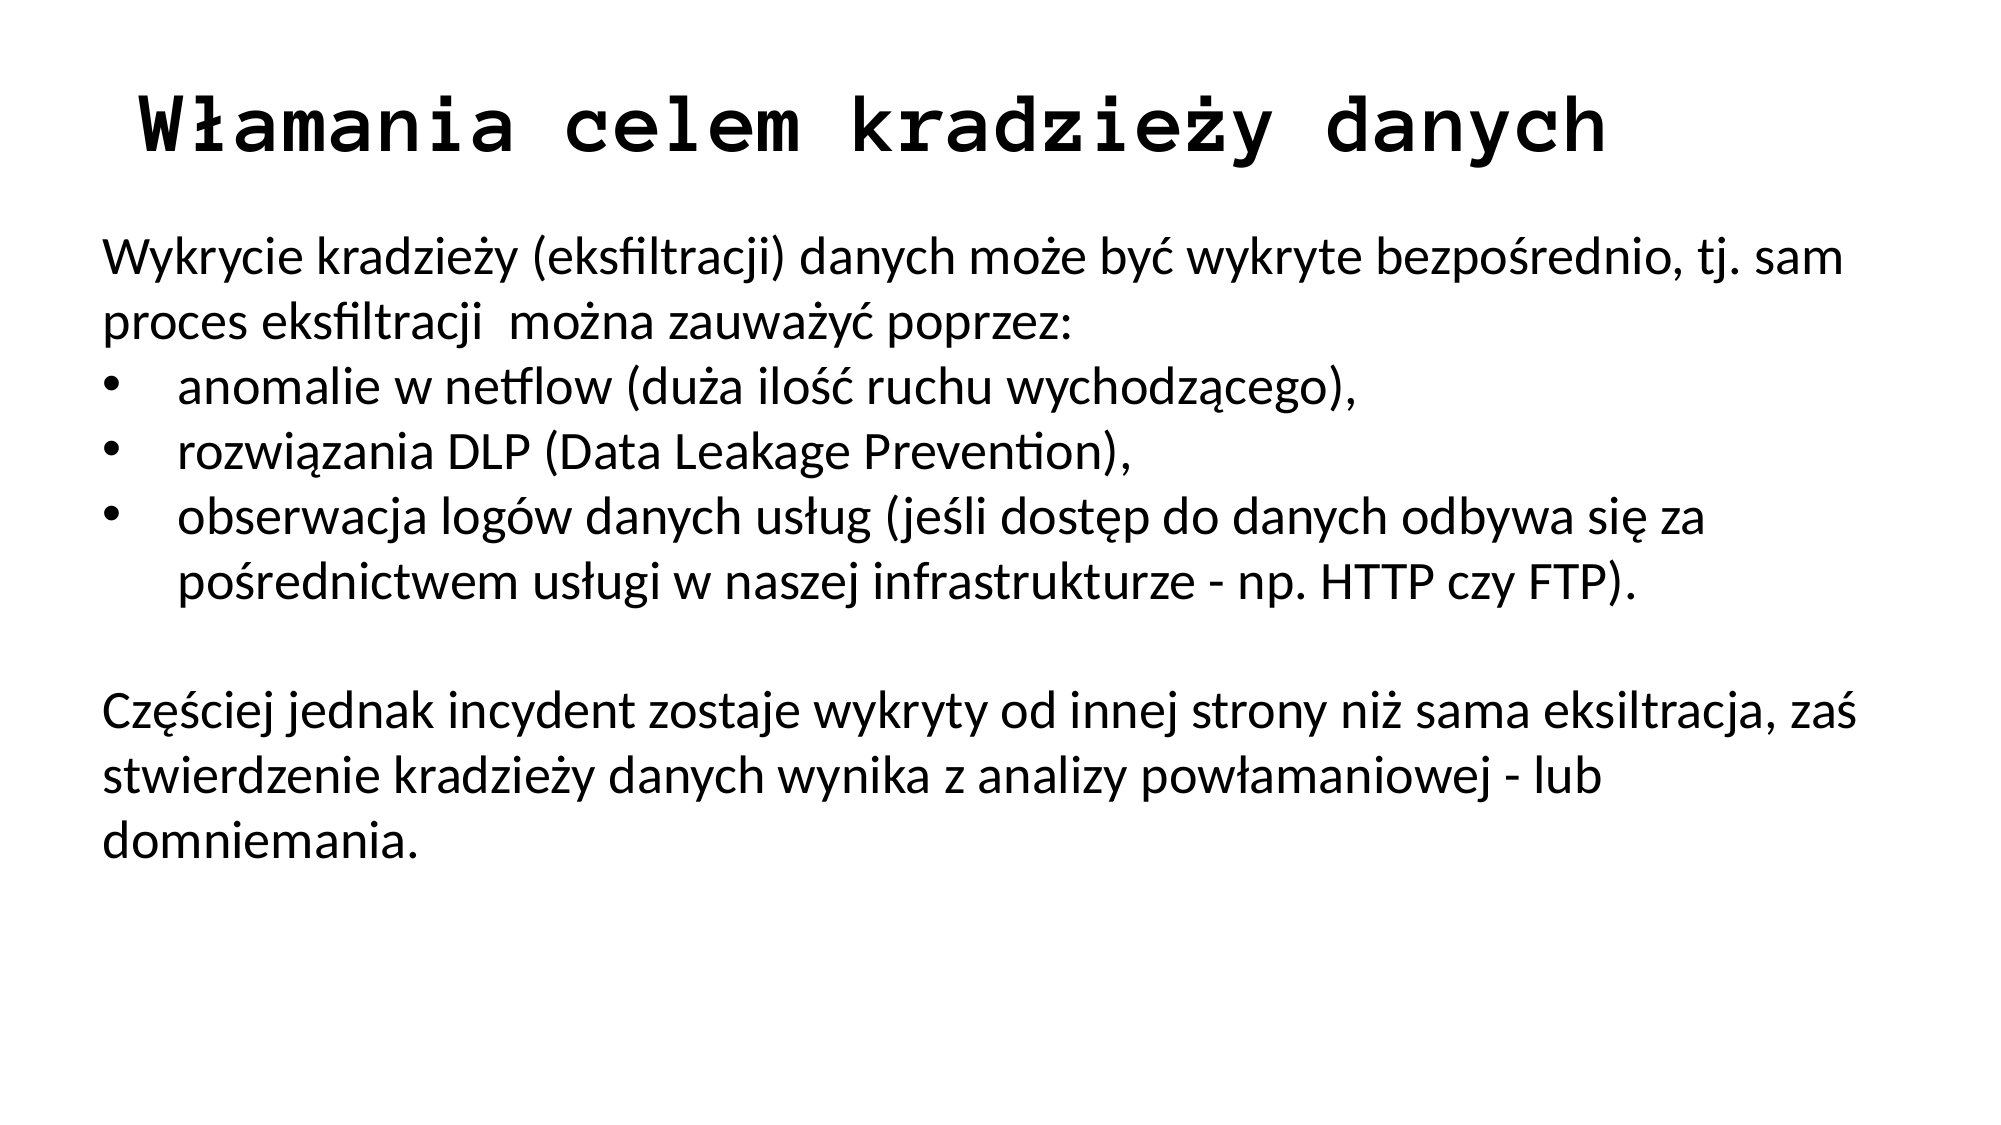

Włamania celem kradzieży danych
Wykrycie kradzieży (eksfiltracji) danych może być wykryte bezpośrednio, tj. sam  proces eksfiltracji  można zauważyć poprzez:
anomalie w netflow (duża ilość ruchu wychodzącego),
rozwiązania DLP (Data Leakage Prevention),
obserwacja logów danych usług (jeśli dostęp do danych odbywa się za pośrednictwem usługi w naszej infrastrukturze - np. HTTP czy FTP).

Częściej jednak incydent zostaje wykryty od innej strony niż sama eksiltracja, zaś stwierdzenie kradzieży danych wynika z analizy powłamaniowej - lub domniemania.